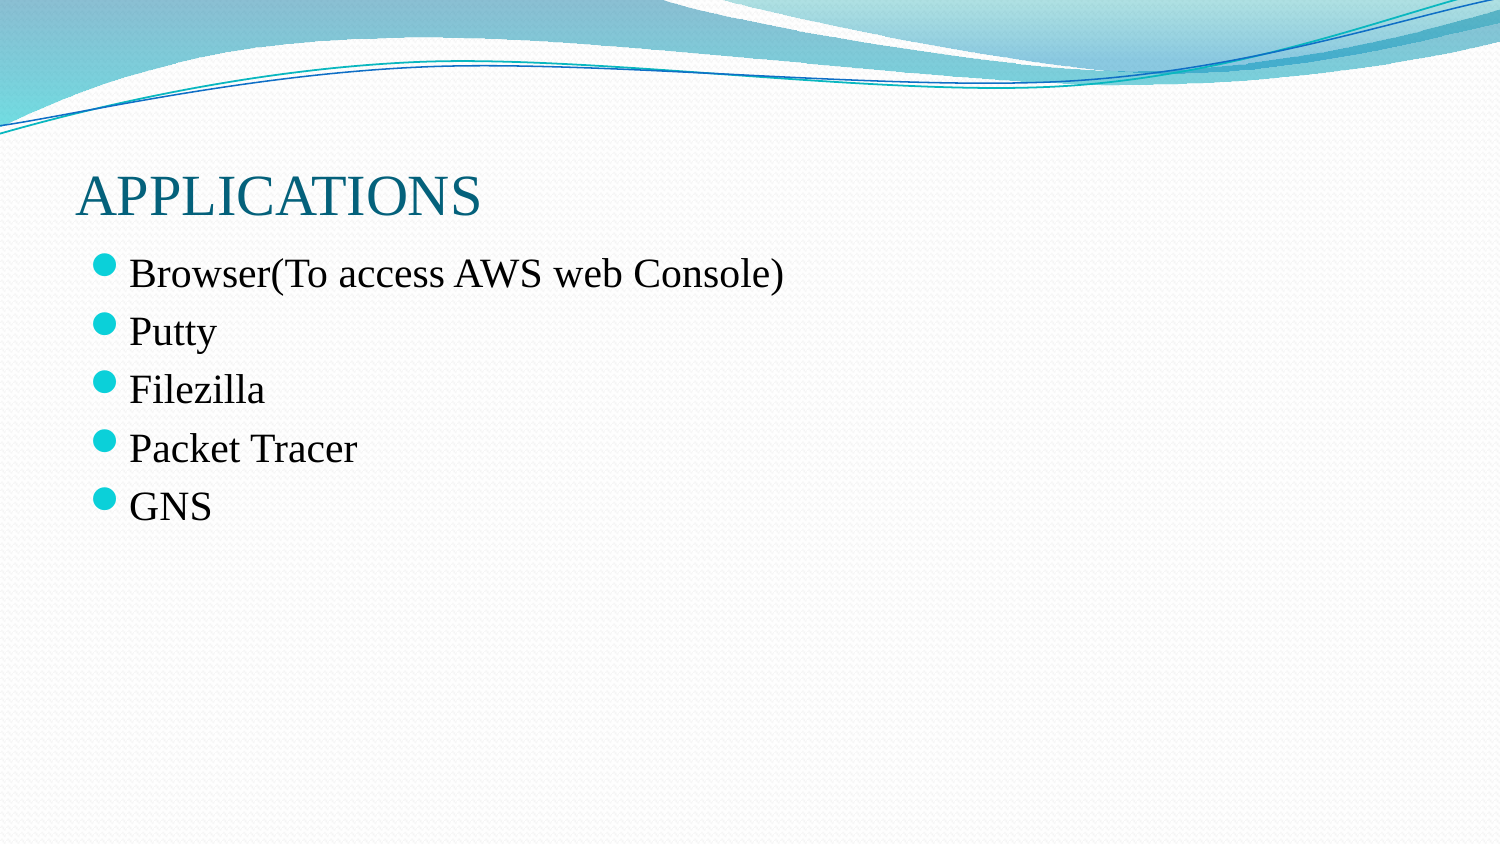

# APPLICATIONS
Browser(To access AWS web Console)
Putty
Filezilla
Packet Tracer
GNS